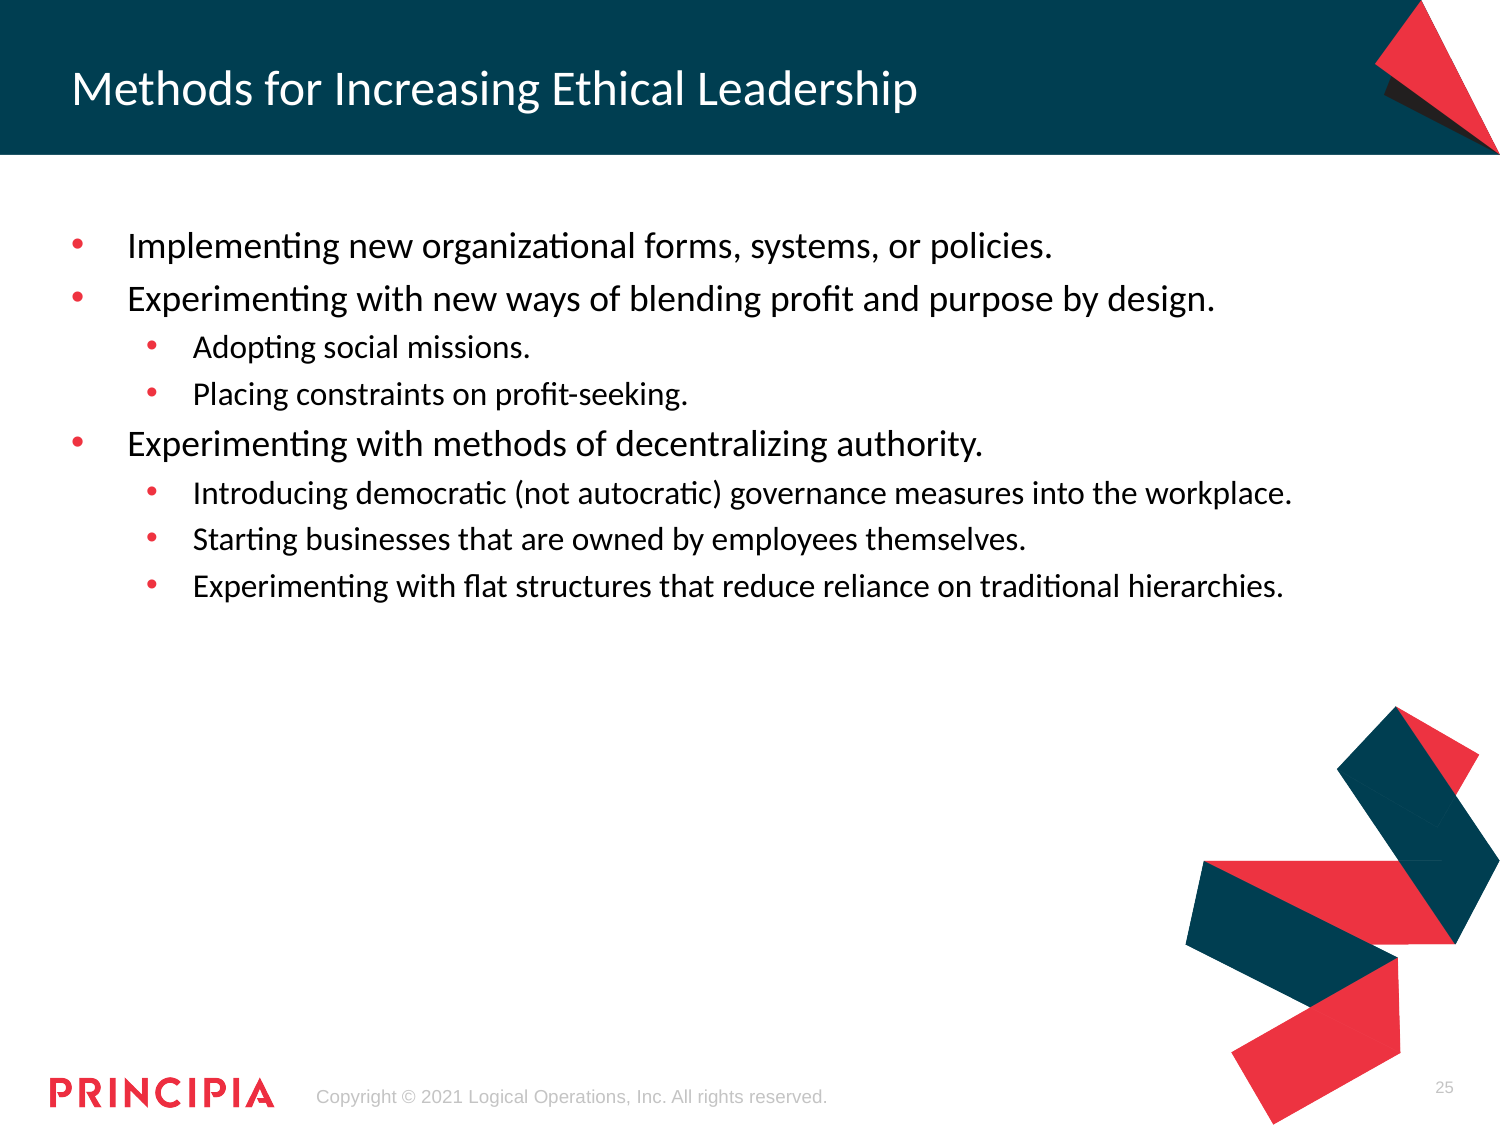

# Methods for Increasing Ethical Leadership
Implementing new organizational forms, systems, or policies.
Experimenting with new ways of blending profit and purpose by design.
Adopting social missions.
Placing constraints on profit-seeking.
Experimenting with methods of decentralizing authority.
Introducing democratic (not autocratic) governance measures into the workplace.
Starting businesses that are owned by employees themselves.
Experimenting with flat structures that reduce reliance on traditional hierarchies.
25